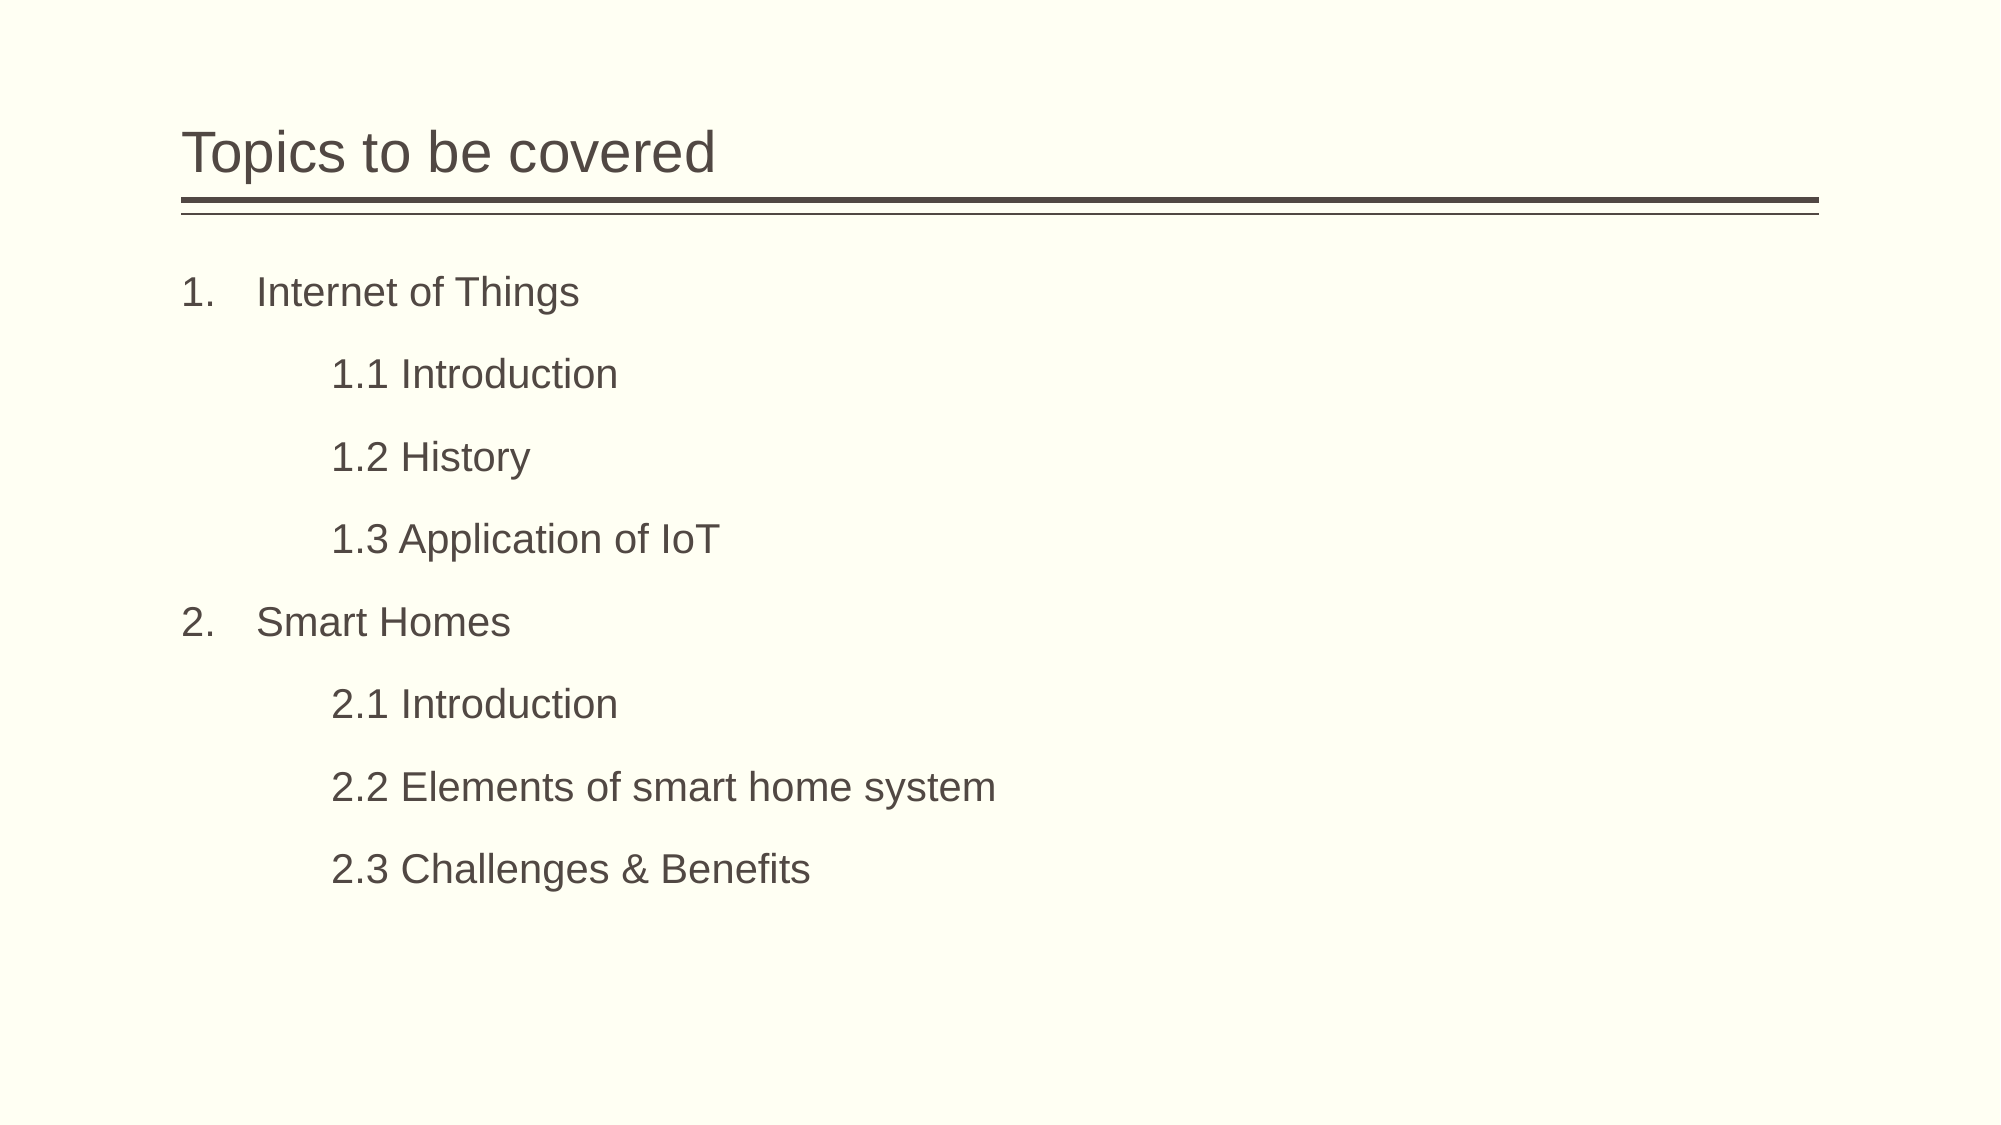

# Topics to be covered
Internet of Things
	1.1 Introduction
	1.2 History
	1.3 Application of IoT
Smart Homes
	2.1 Introduction
	2.2 Elements of smart home system
	2.3 Challenges & Benefits